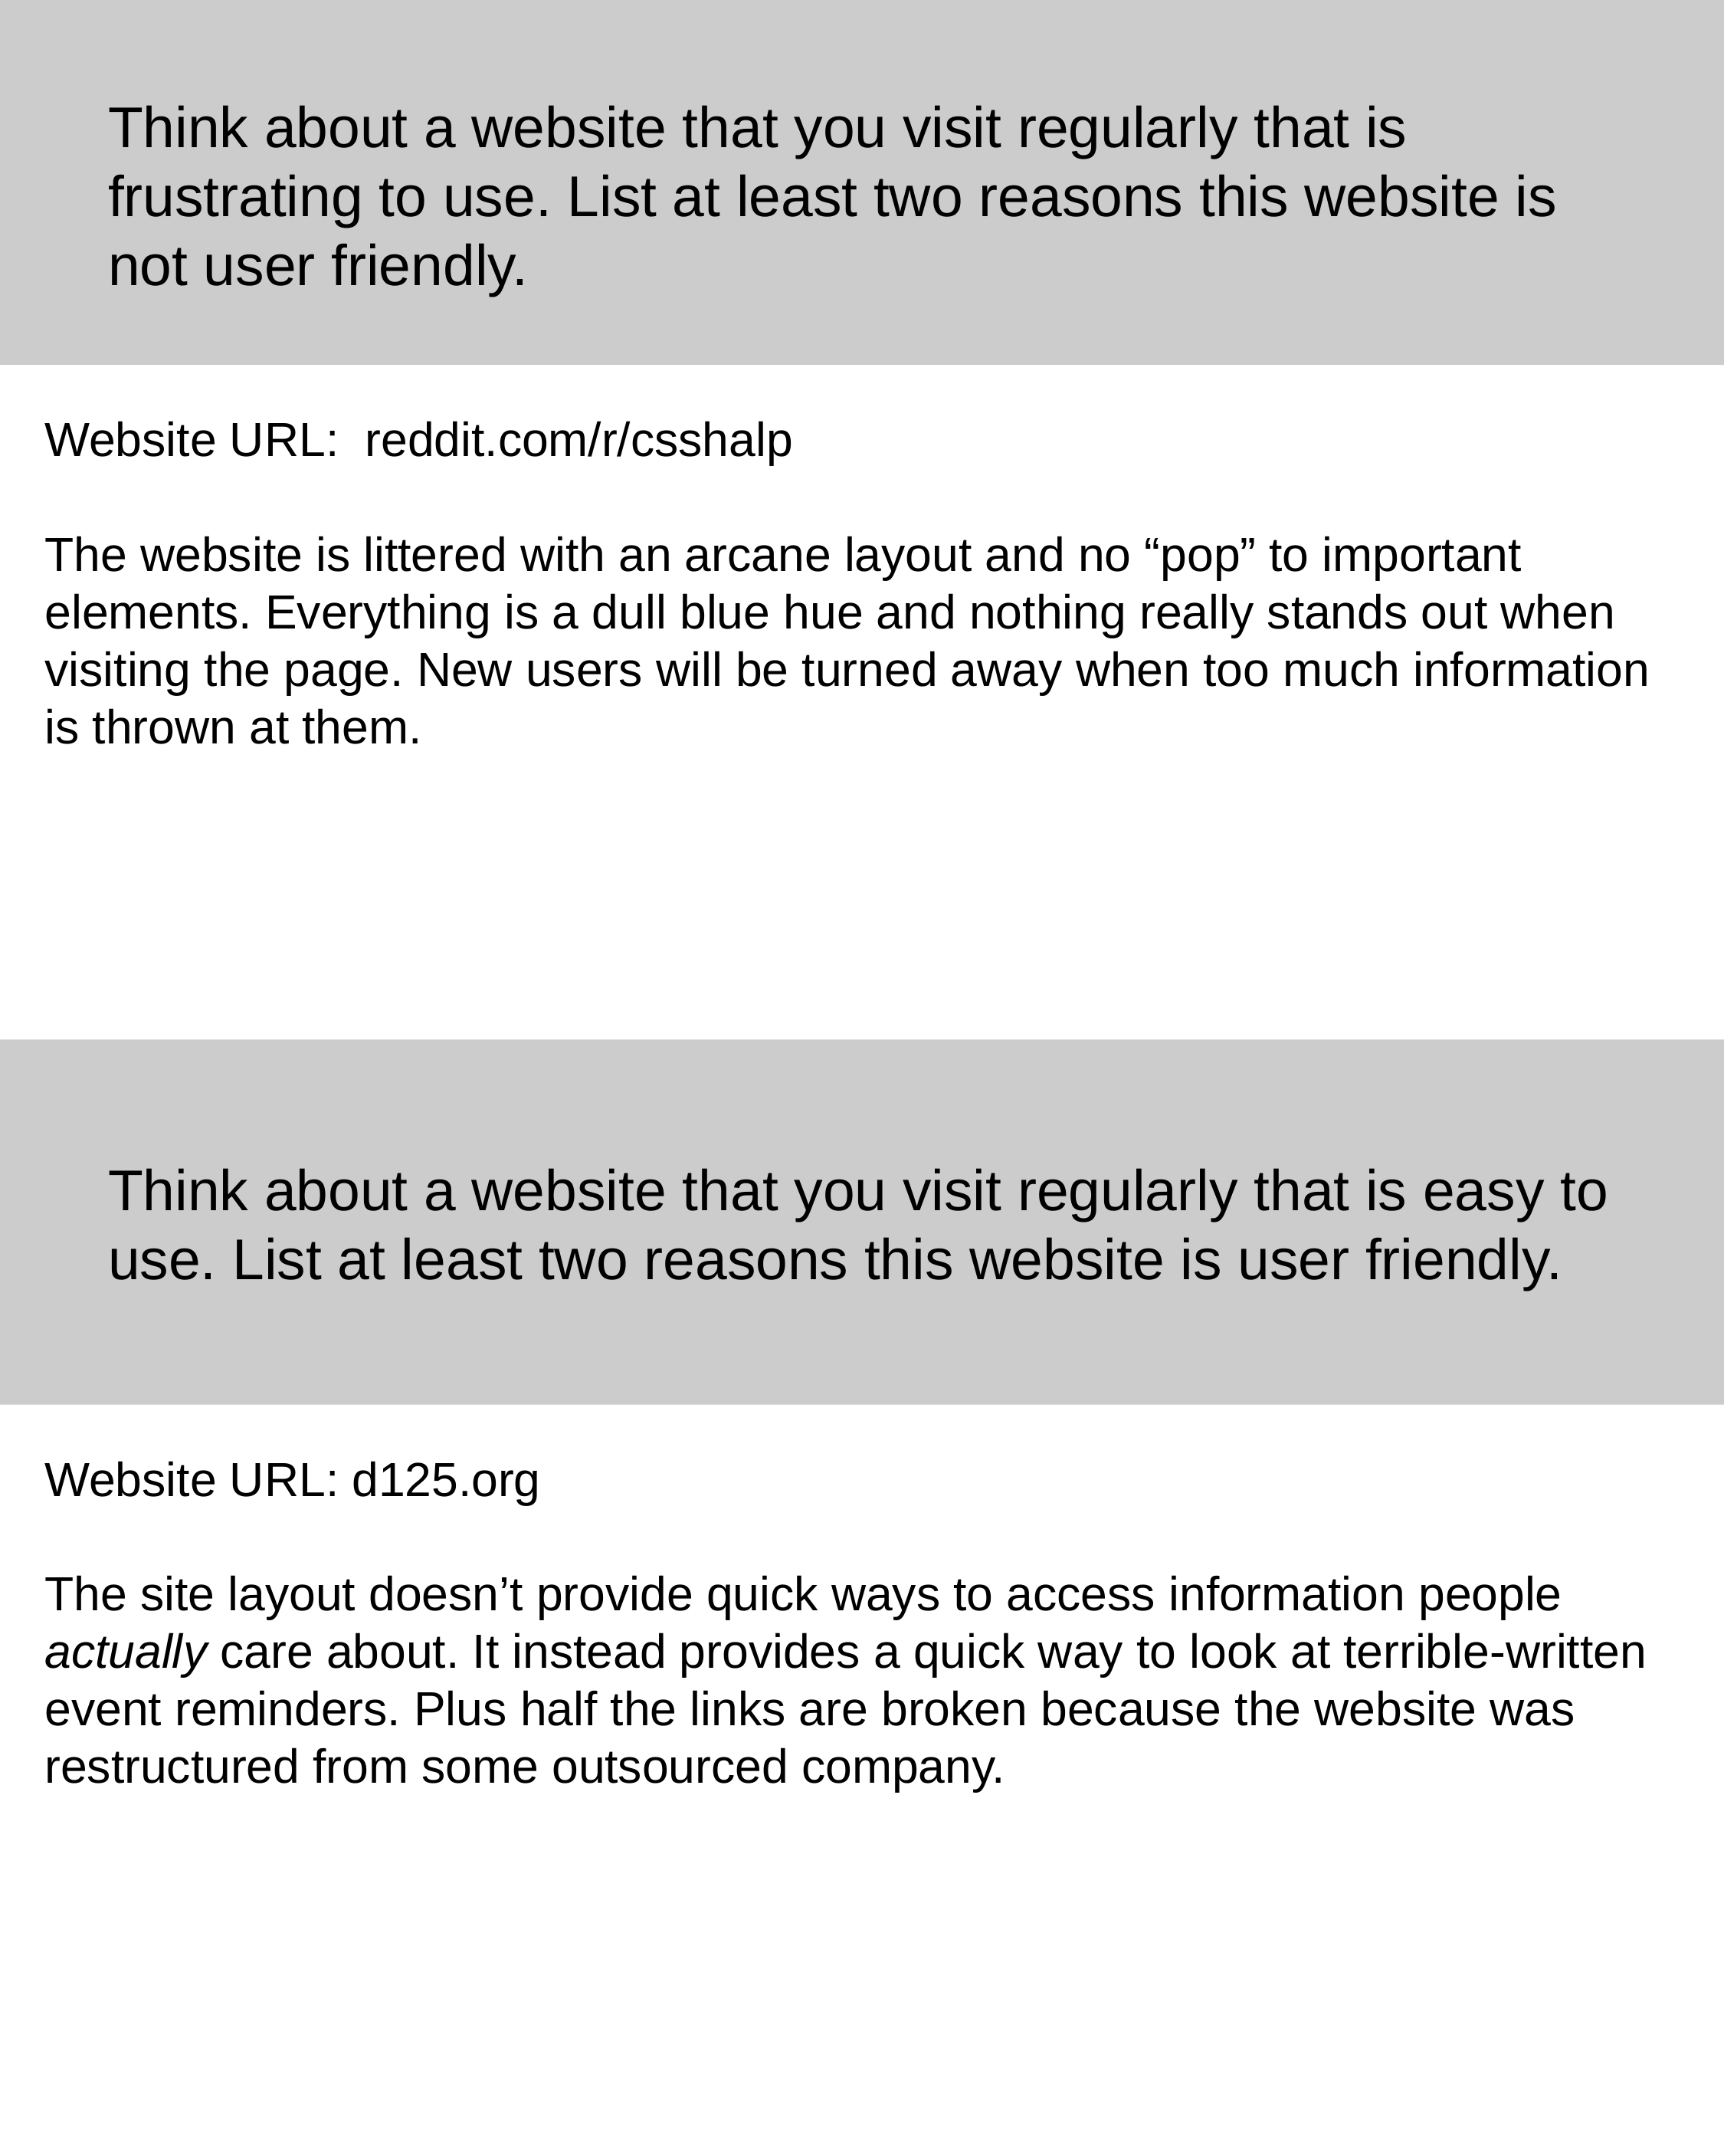

Think about a website that you visit regularly that is frustrating to use. List at least two reasons this website is not user friendly.
Website URL:  reddit.com/r/csshalp

The website is littered with an arcane layout and no “pop” to important elements. Everything is a dull blue hue and nothing really stands out when visiting the page. New users will be turned away when too much information is thrown at them.

Think about a website that you visit regularly that is easy to use. List at least two reasons this website is user friendly.
Website URL: d125.org

The site layout doesn’t provide quick ways to access information people actually care about. It instead provides a quick way to look at terrible-written event reminders. Plus half the links are broken because the website was restructured from some outsourced company.